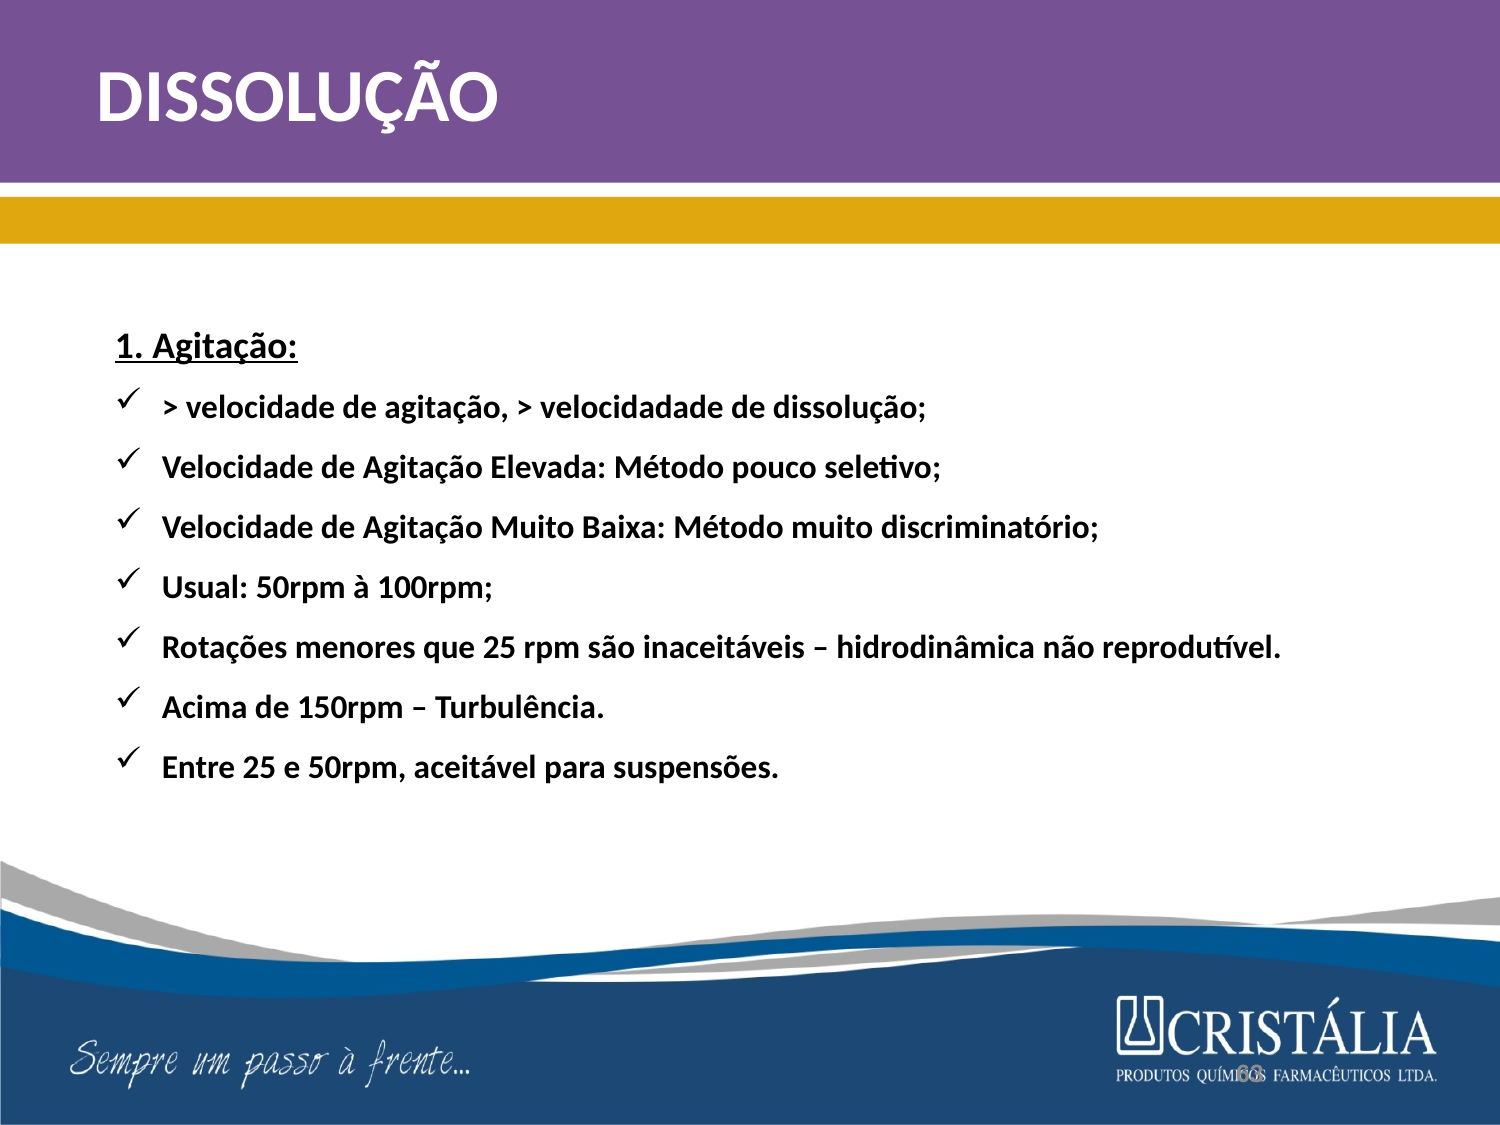

# DISSOLUÇÃO
1. Agitação:
˃ velocidade de agitação, ˃ velocidadade de dissolução;
Velocidade de Agitação Elevada: Método pouco seletivo;
Velocidade de Agitação Muito Baixa: Método muito discriminatório;
Usual: 50rpm à 100rpm;
Rotações menores que 25 rpm são inaceitáveis – hidrodinâmica não reprodutível.
Acima de 150rpm – Turbulência.
Entre 25 e 50rpm, aceitável para suspensões.
63